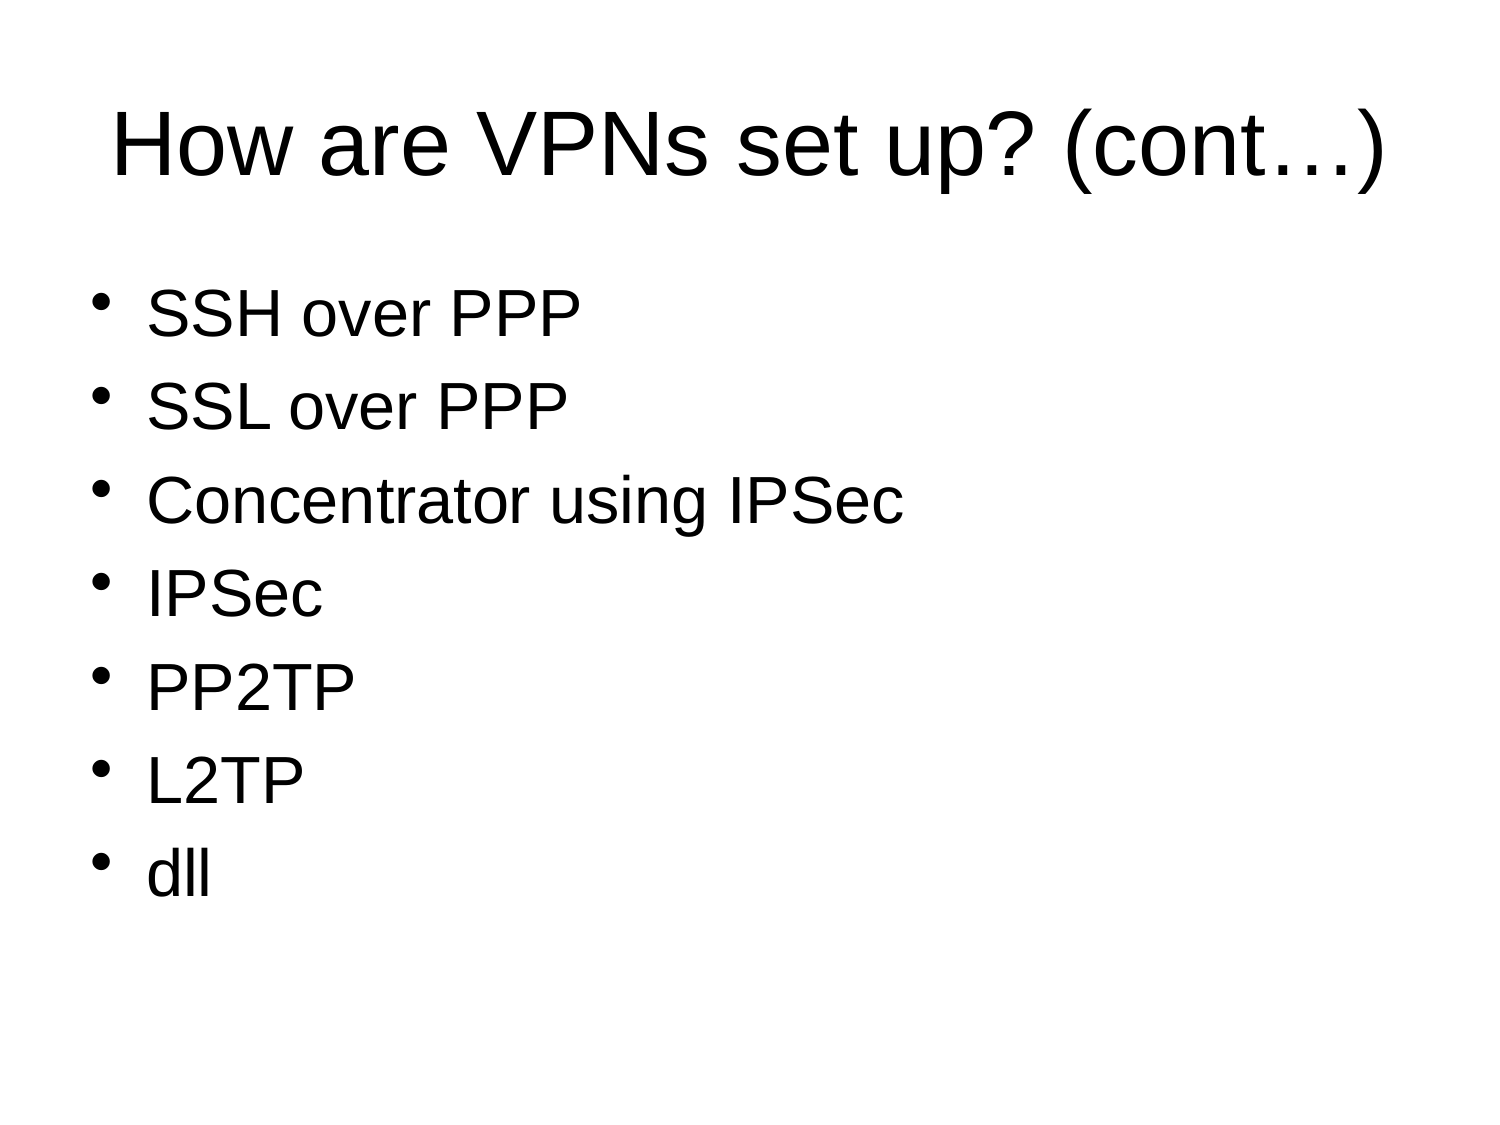

# How are VPNs set up? (cont…)
SSH over PPP
SSL over PPP
Concentrator using IPSec
IPSec
PP2TP
L2TP
dll